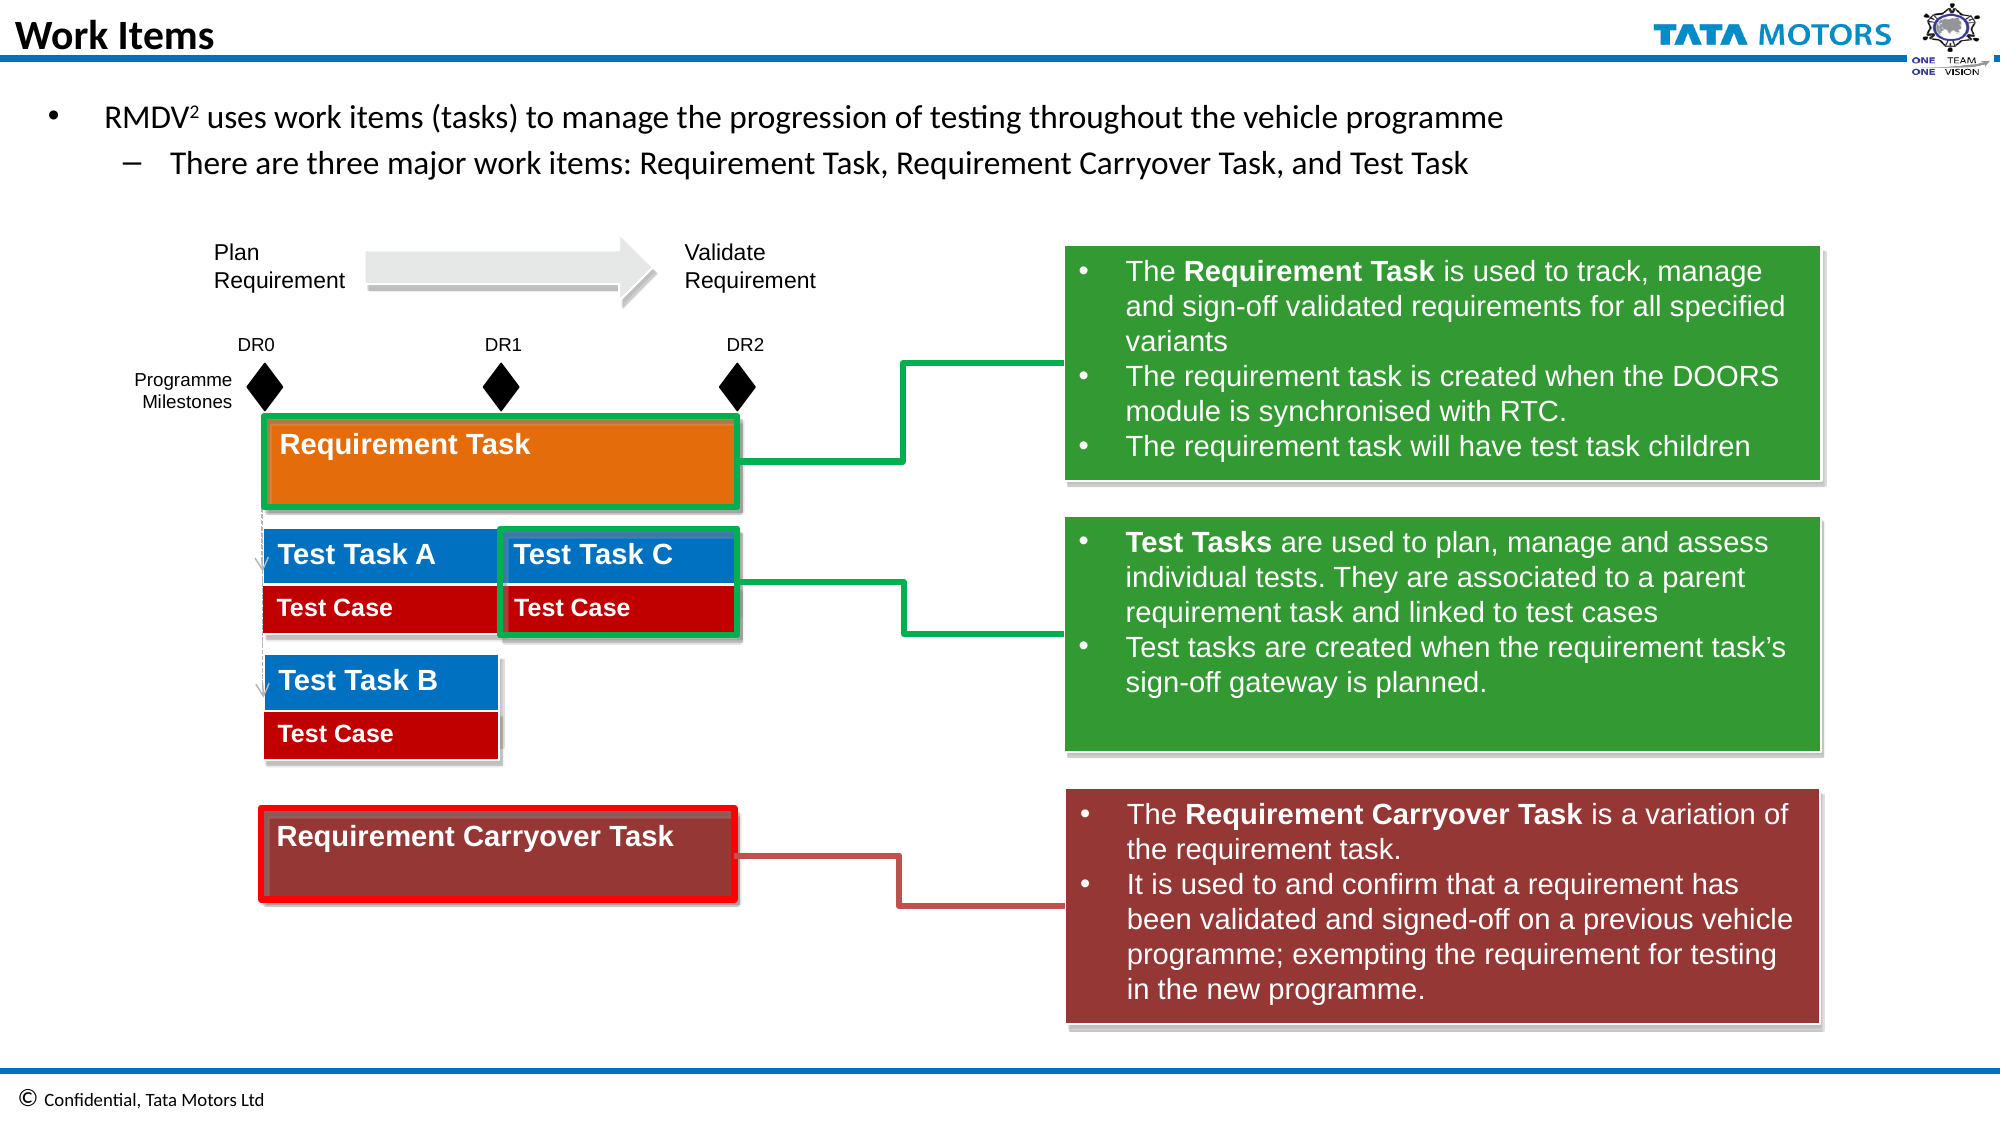

Work Items
RMDV2 uses work items (tasks) to manage the progression of testing throughout the vehicle programme
There are three major work items: Requirement Task, Requirement Carryover Task, and Test Task
Plan
Requirement
Validate
Requirement

The Requirement Task is used to track, manage and sign-off validated requirements for all specified variants
The requirement task is created when the DOORS module is synchronised with RTC.
The requirement task will have test task children

DR0                                        DR1                                       DR2
Programme Milestones

Requirement Task
Test Tasks are used to plan, manage and assess individual tests. They are associated to a parent requirement task and linked to test cases
Test tasks are created when the requirement task’s sign-off gateway is planned.

Test Task C
Test Task A
Test Case
Test Case
Test Task B
Test Case
The Requirement Carryover Task is a variation of the requirement task.
It is used to and confirm that a requirement has been validated and signed-off on a previous vehicle programme; exempting the requirement for testing in the new programme.

Requirement Carryover Task